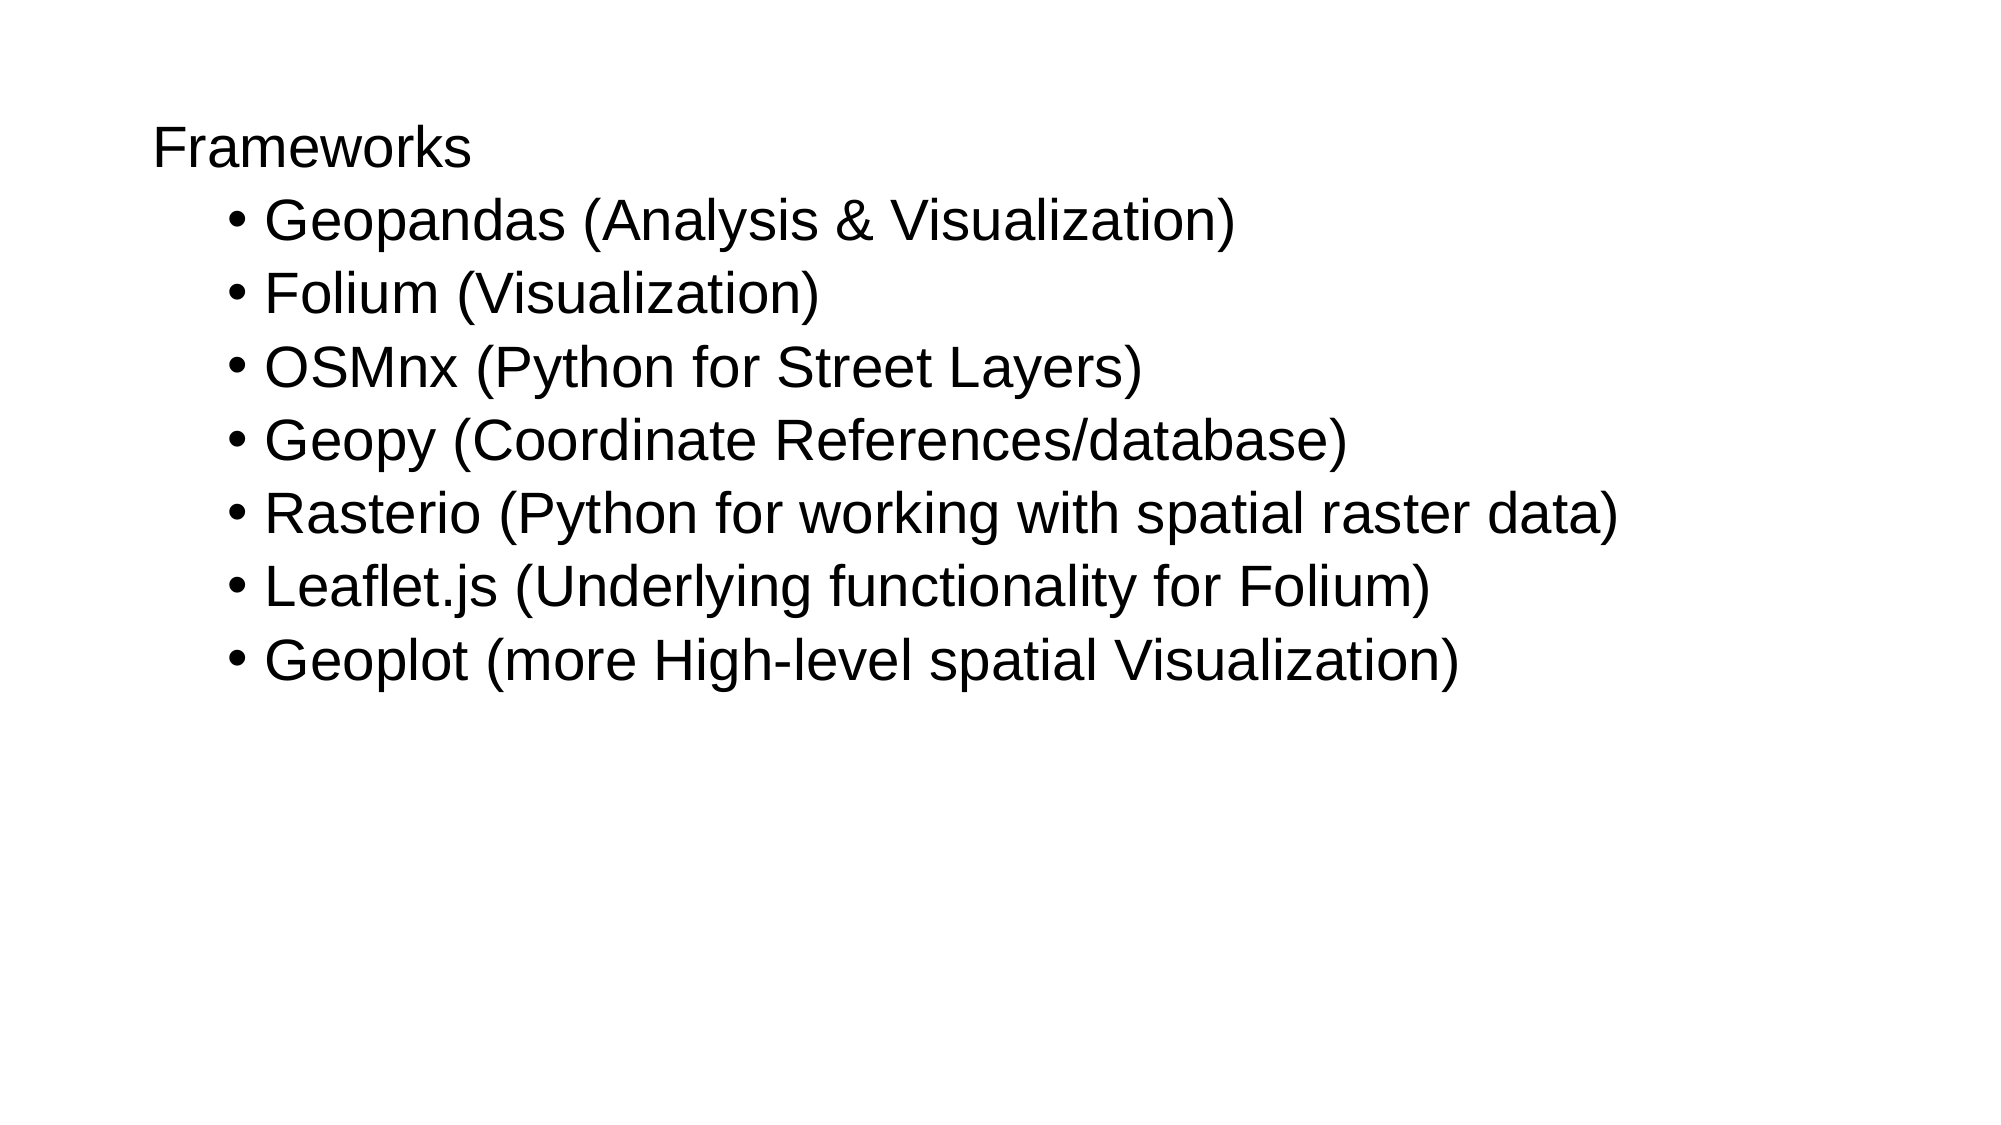

Frameworks
Geopandas (Analysis & Visualization)
Folium (Visualization)
OSMnx (Python for Street Layers)
Geopy (Coordinate References/database)
Rasterio (Python for working with spatial raster data)
Leaflet.js (Underlying functionality for Folium)
Geoplot (more High-level spatial Visualization)